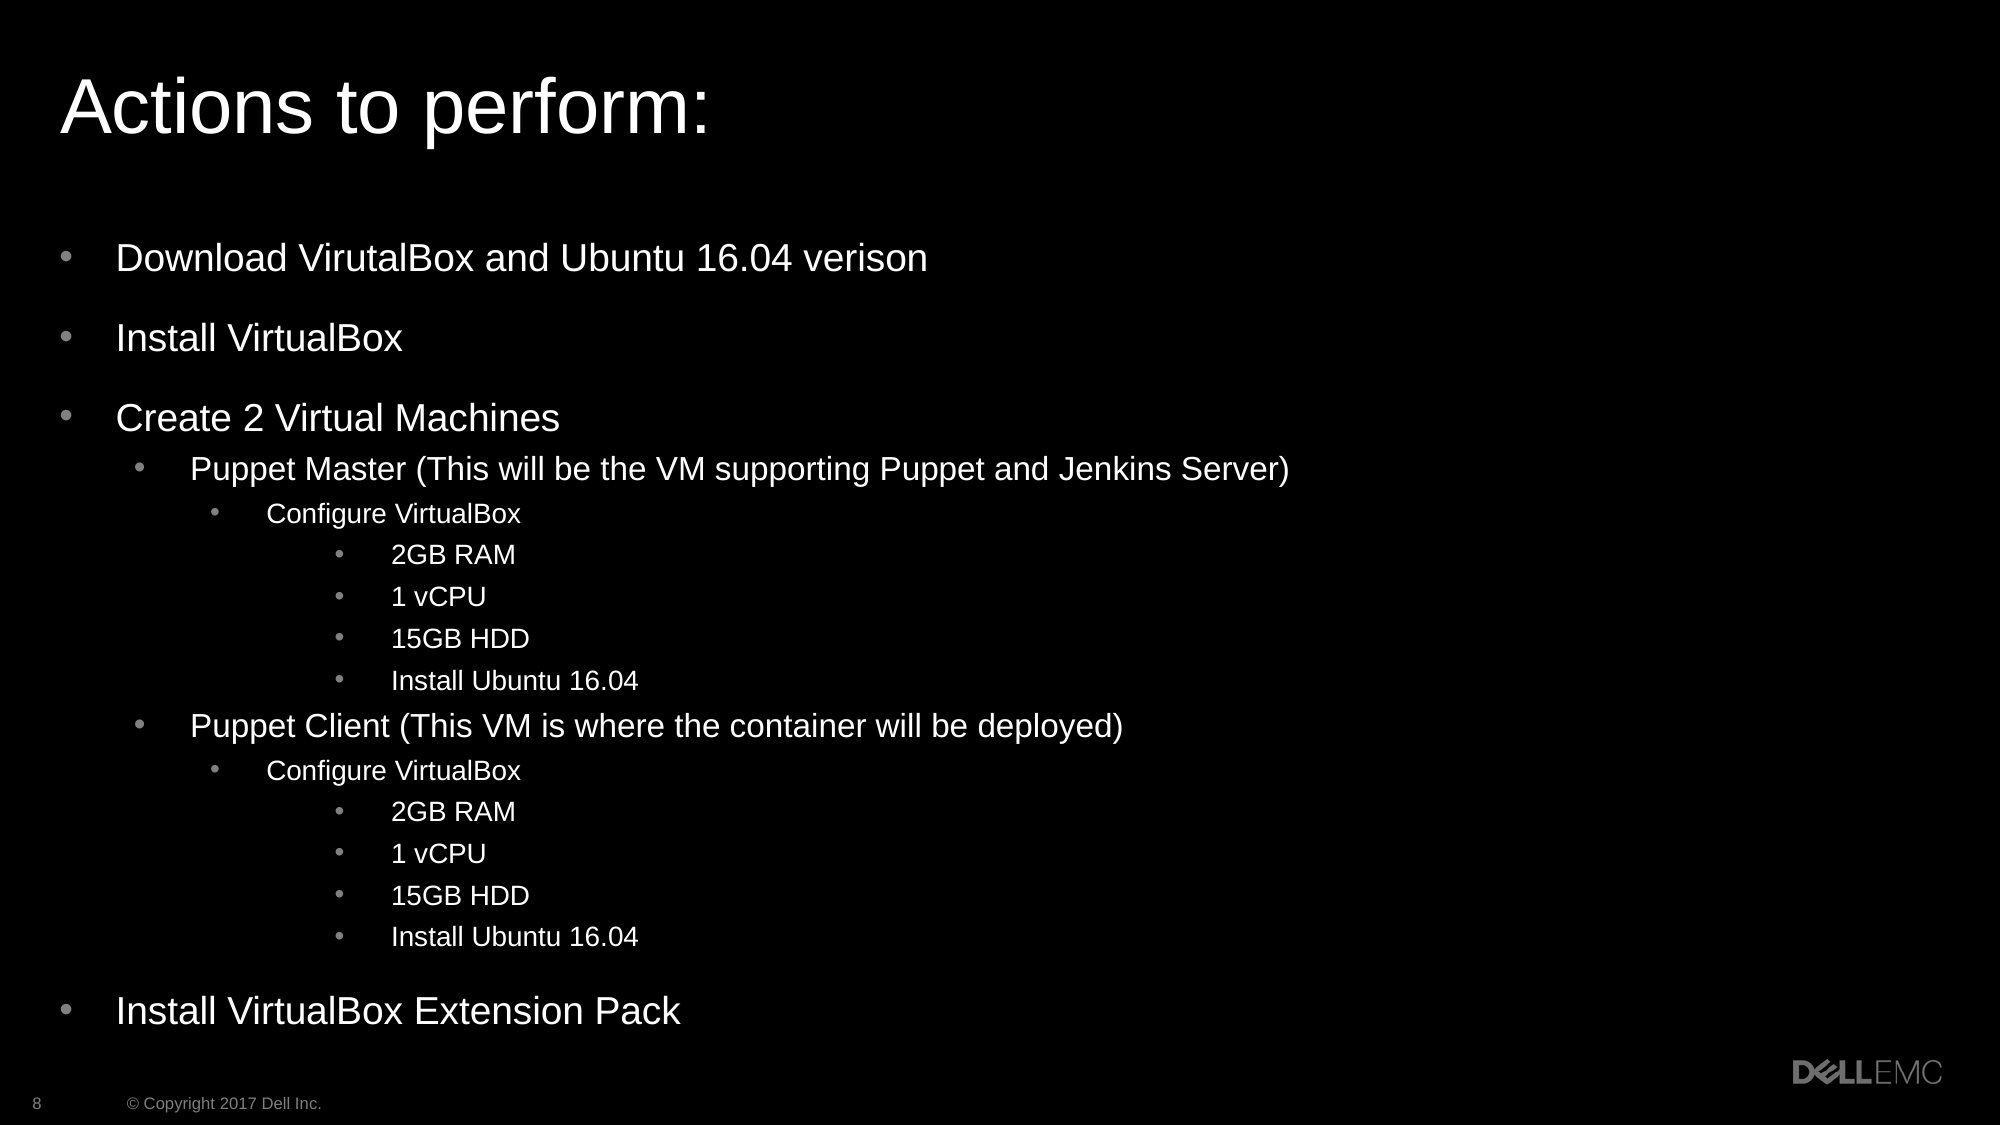

# Actions to perform:
Download VirutalBox and Ubuntu 16.04 verison
Install VirtualBox
Create 2 Virtual Machines
Puppet Master (This will be the VM supporting Puppet and Jenkins Server)
Configure VirtualBox
2GB RAM
1 vCPU
15GB HDD
Install Ubuntu 16.04
Puppet Client (This VM is where the container will be deployed)
Configure VirtualBox
2GB RAM
1 vCPU
15GB HDD
Install Ubuntu 16.04
Install VirtualBox Extension Pack